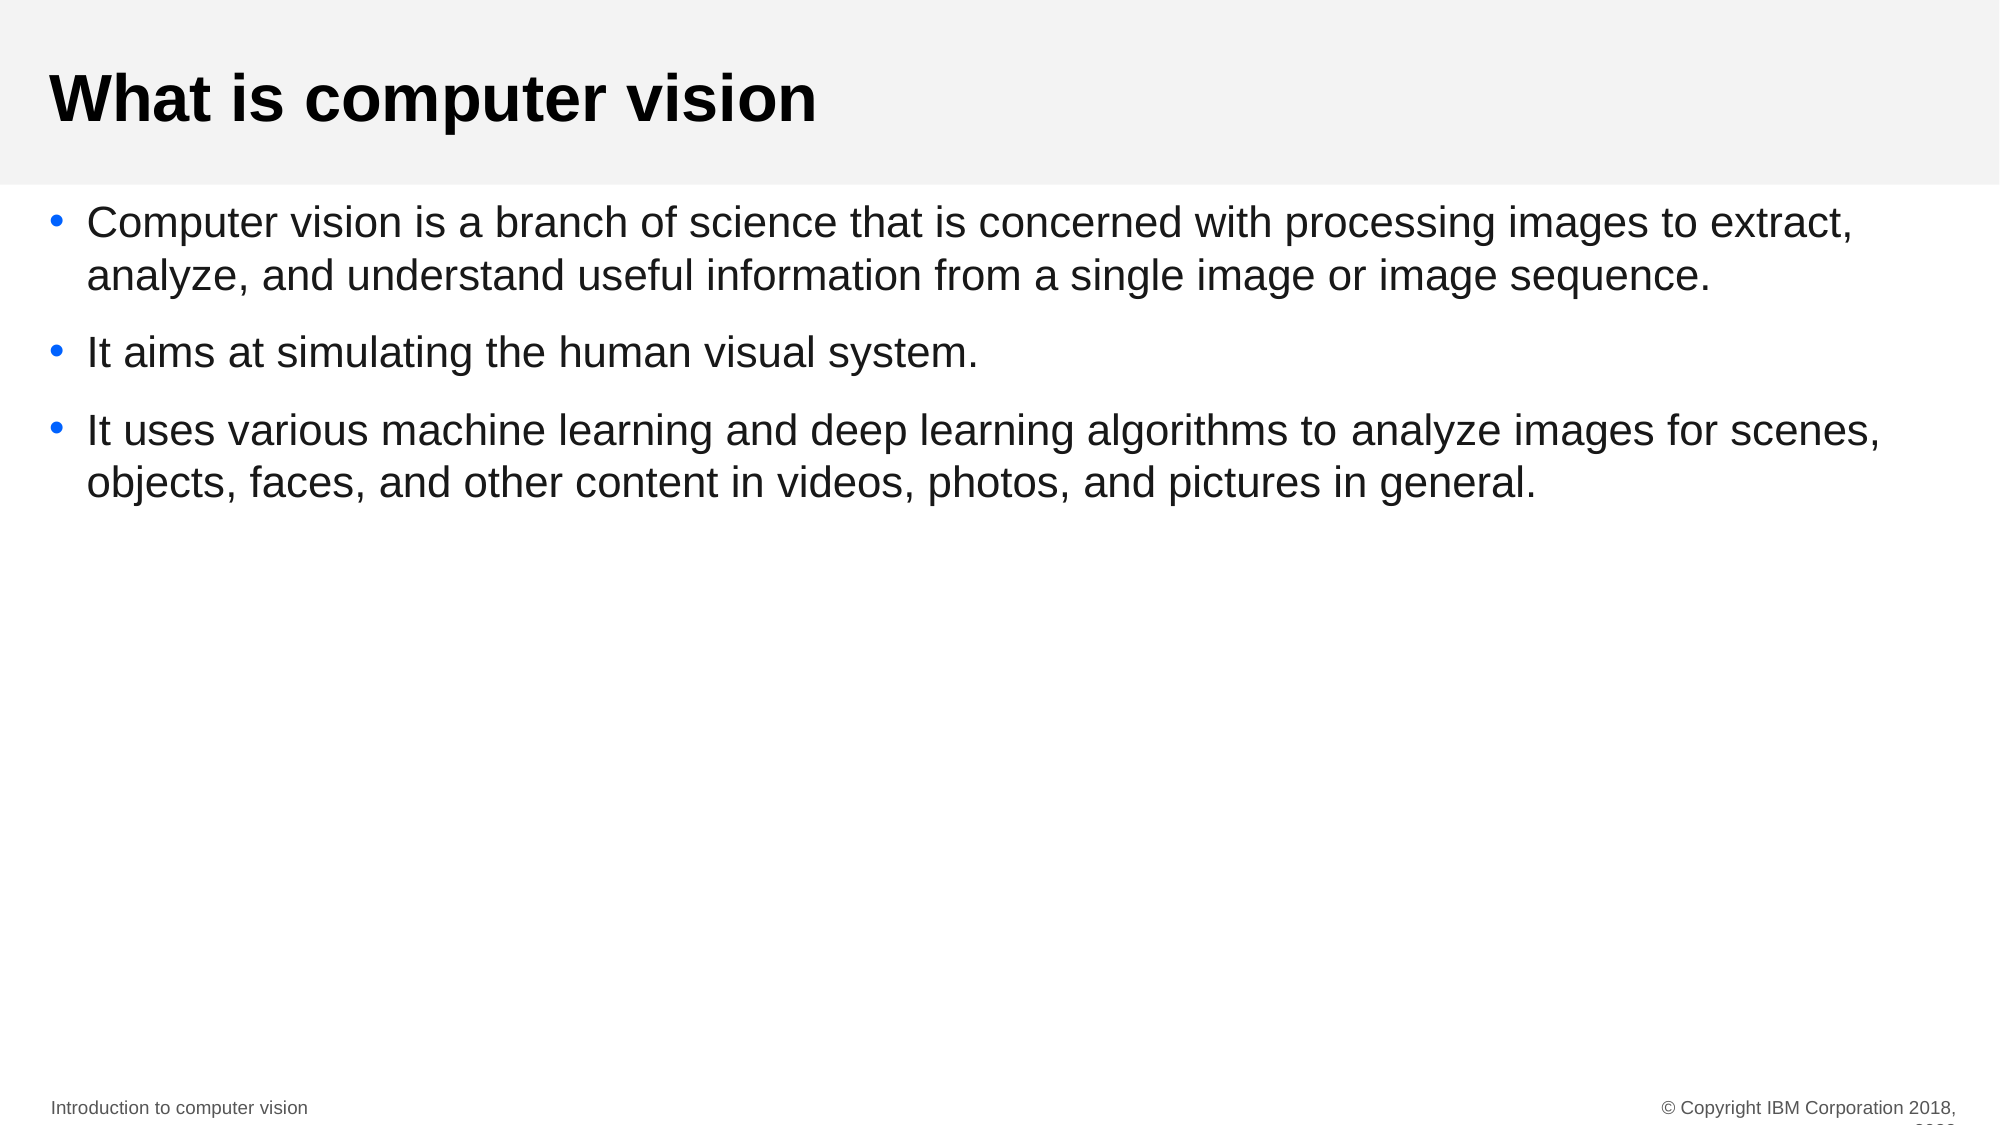

# What is computer vision
Computer vision is a branch of science that is concerned with processing images to extract, analyze, and understand useful information from a single image or image sequence.
It aims at simulating the human visual system.
It uses various machine learning and deep learning algorithms to analyze images for scenes, objects, faces, and other content in videos, photos, and pictures in general.

© Copyright IBM Corporation 2018, 2022